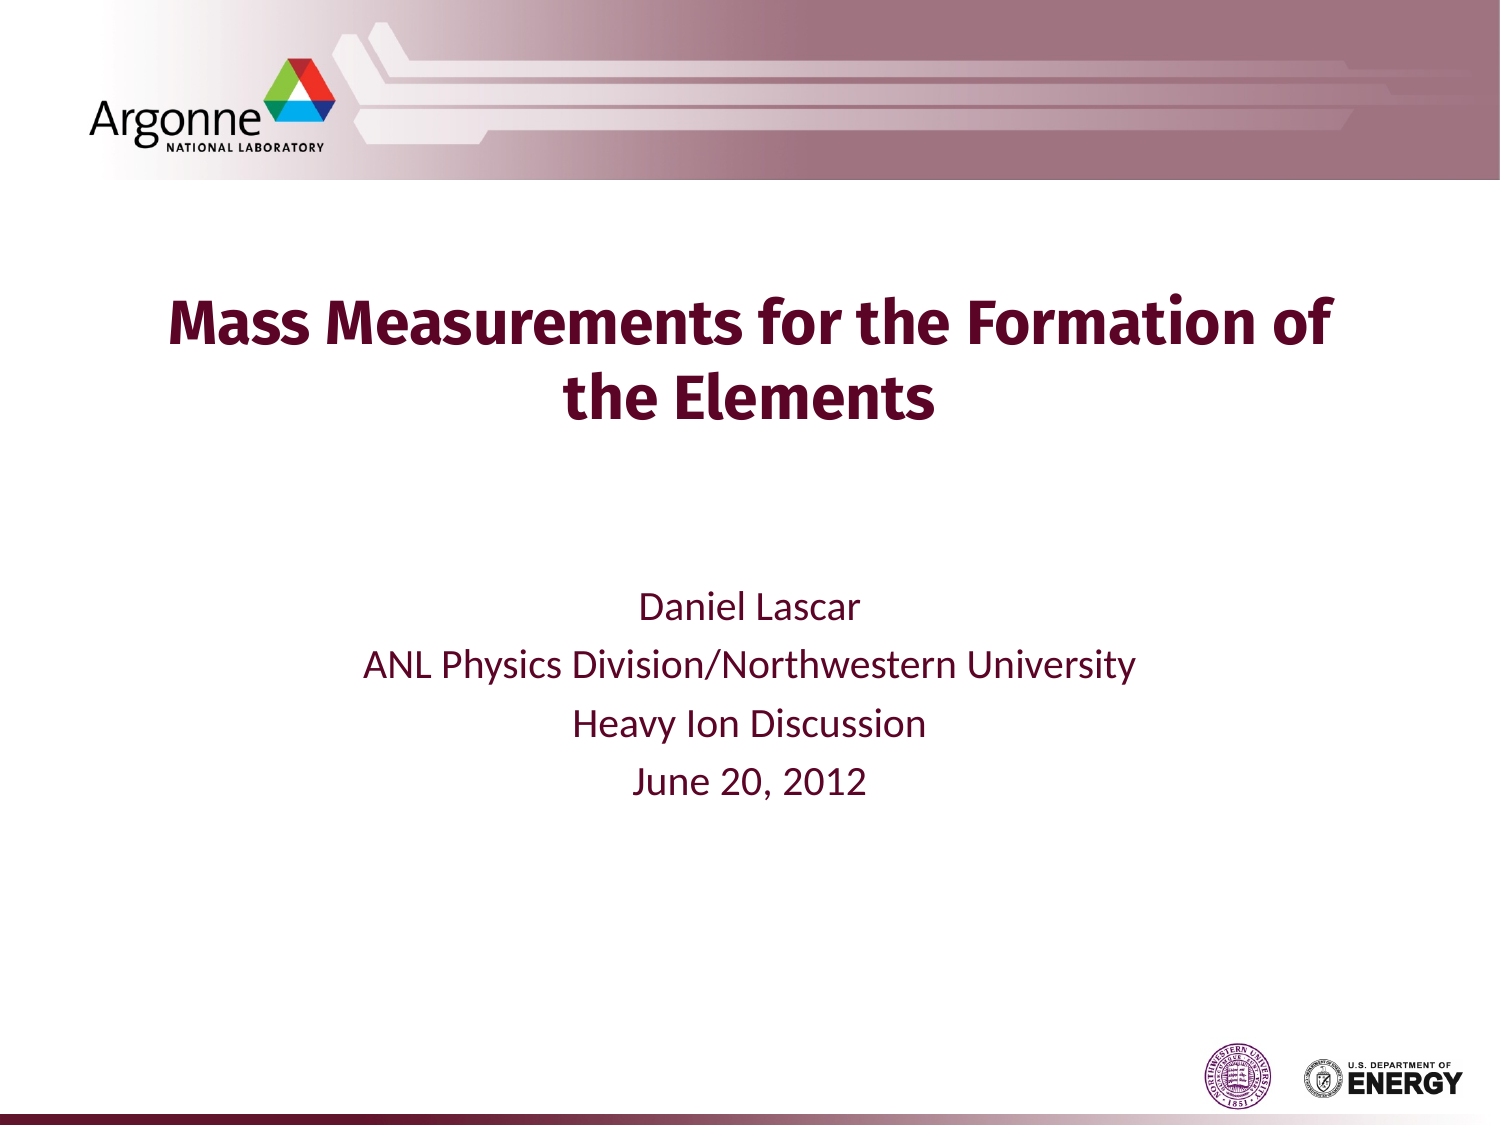

# Mass Measurements for the Formation of the Elements

Daniel Lascar
ANL Physics Division/Northwestern University
Heavy Ion Discussion
June 20, 2012